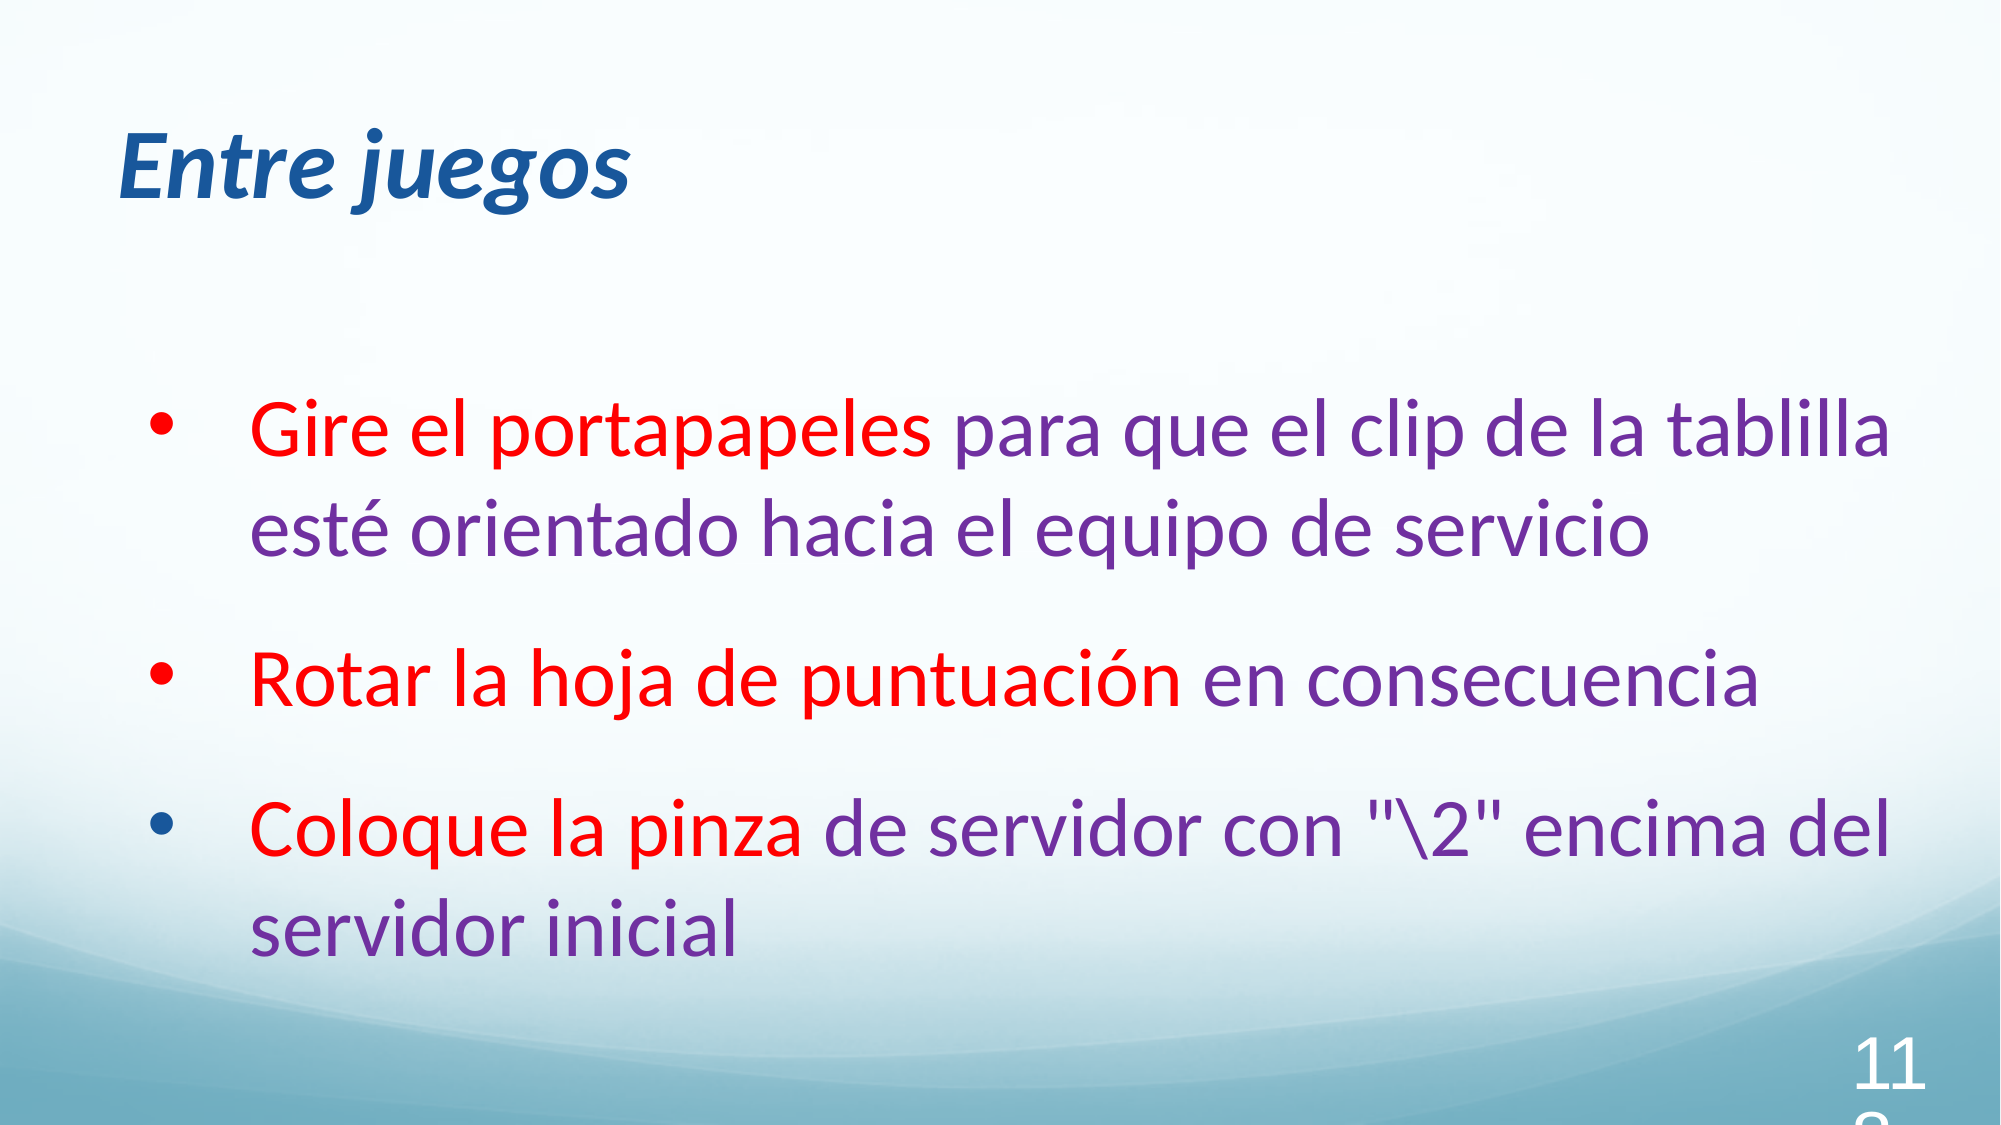

Entre juegos

Gire el portapapeles para que el clip de la tablilla esté orientado hacia el equipo de servicio

Rotar la hoja de puntuación en consecuencia

Coloque la pinza de servidor con "\2" encima del servidor inicial
118